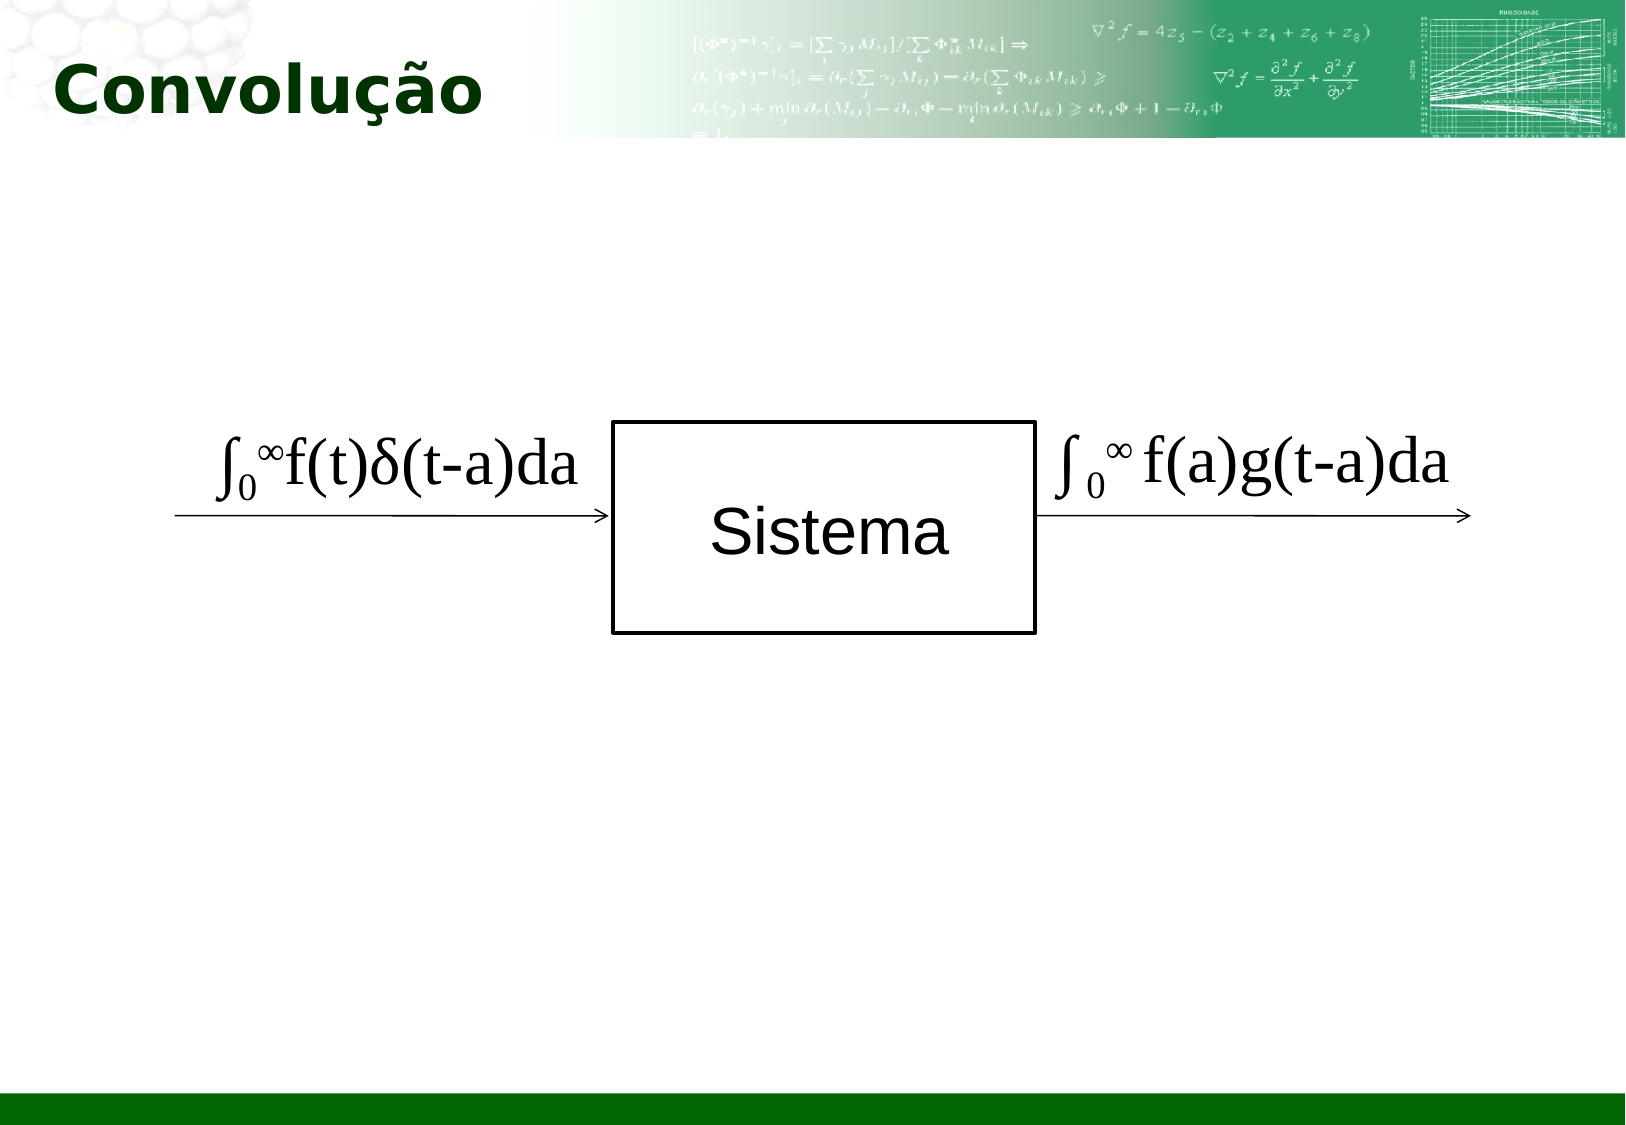

# Convolução
∫ 0∞ f(a)g(t-a)da
∫0∞f(t)δ(t-a)da

Sistema